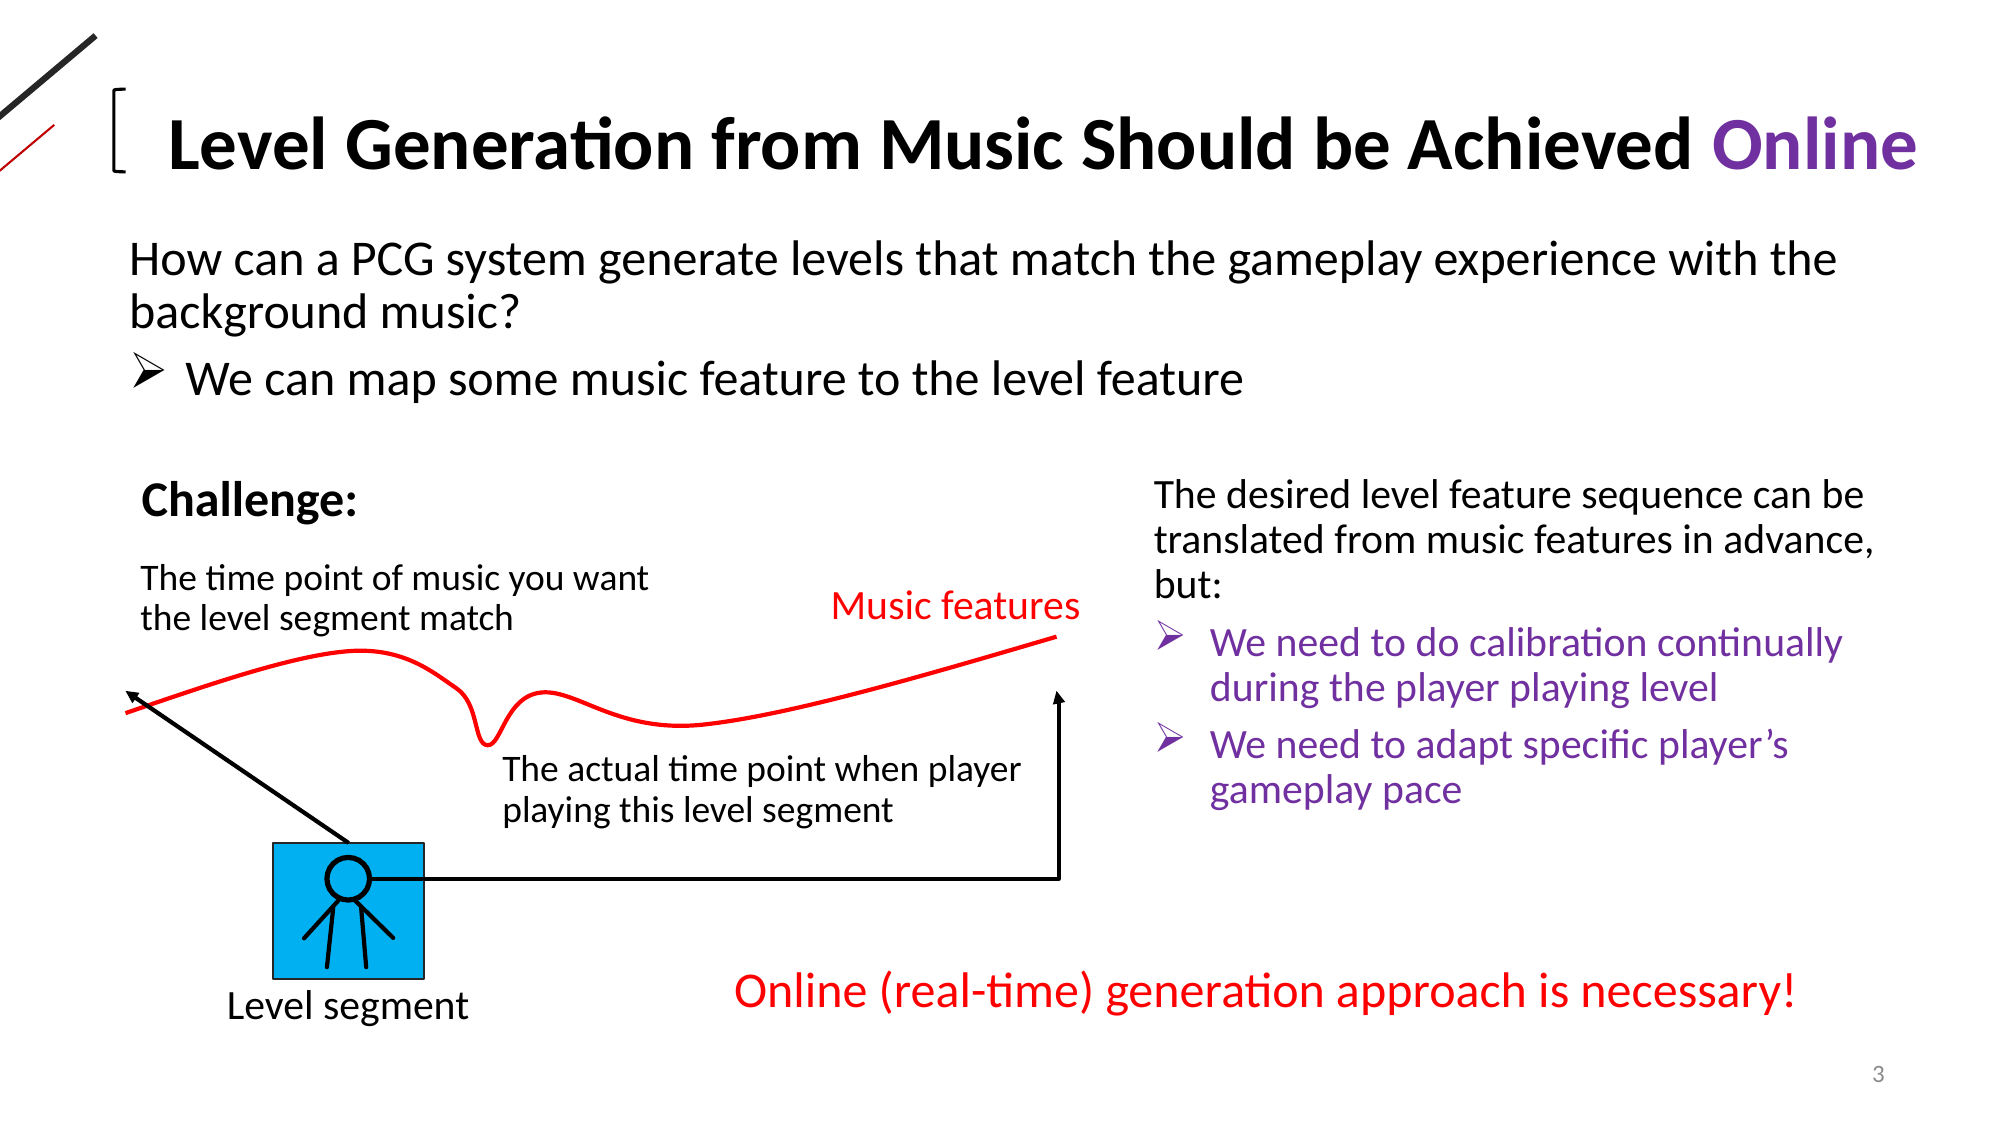

Level Generation from Music Should be Achieved Online

How can a PCG system generate levels that match the gameplay experience with the background music?
We can map some music feature to the level feature
Challenge:
The desired level feature sequence can be translated from music features in advance, but:
We need to do calibration continually during the player playing level
We need to adapt specific player’s gameplay pace
The time point of music you want the level segment match
Music features

The actual time point when player playing this level segment

Online (real-time) generation approach is necessary!
Level segment
3